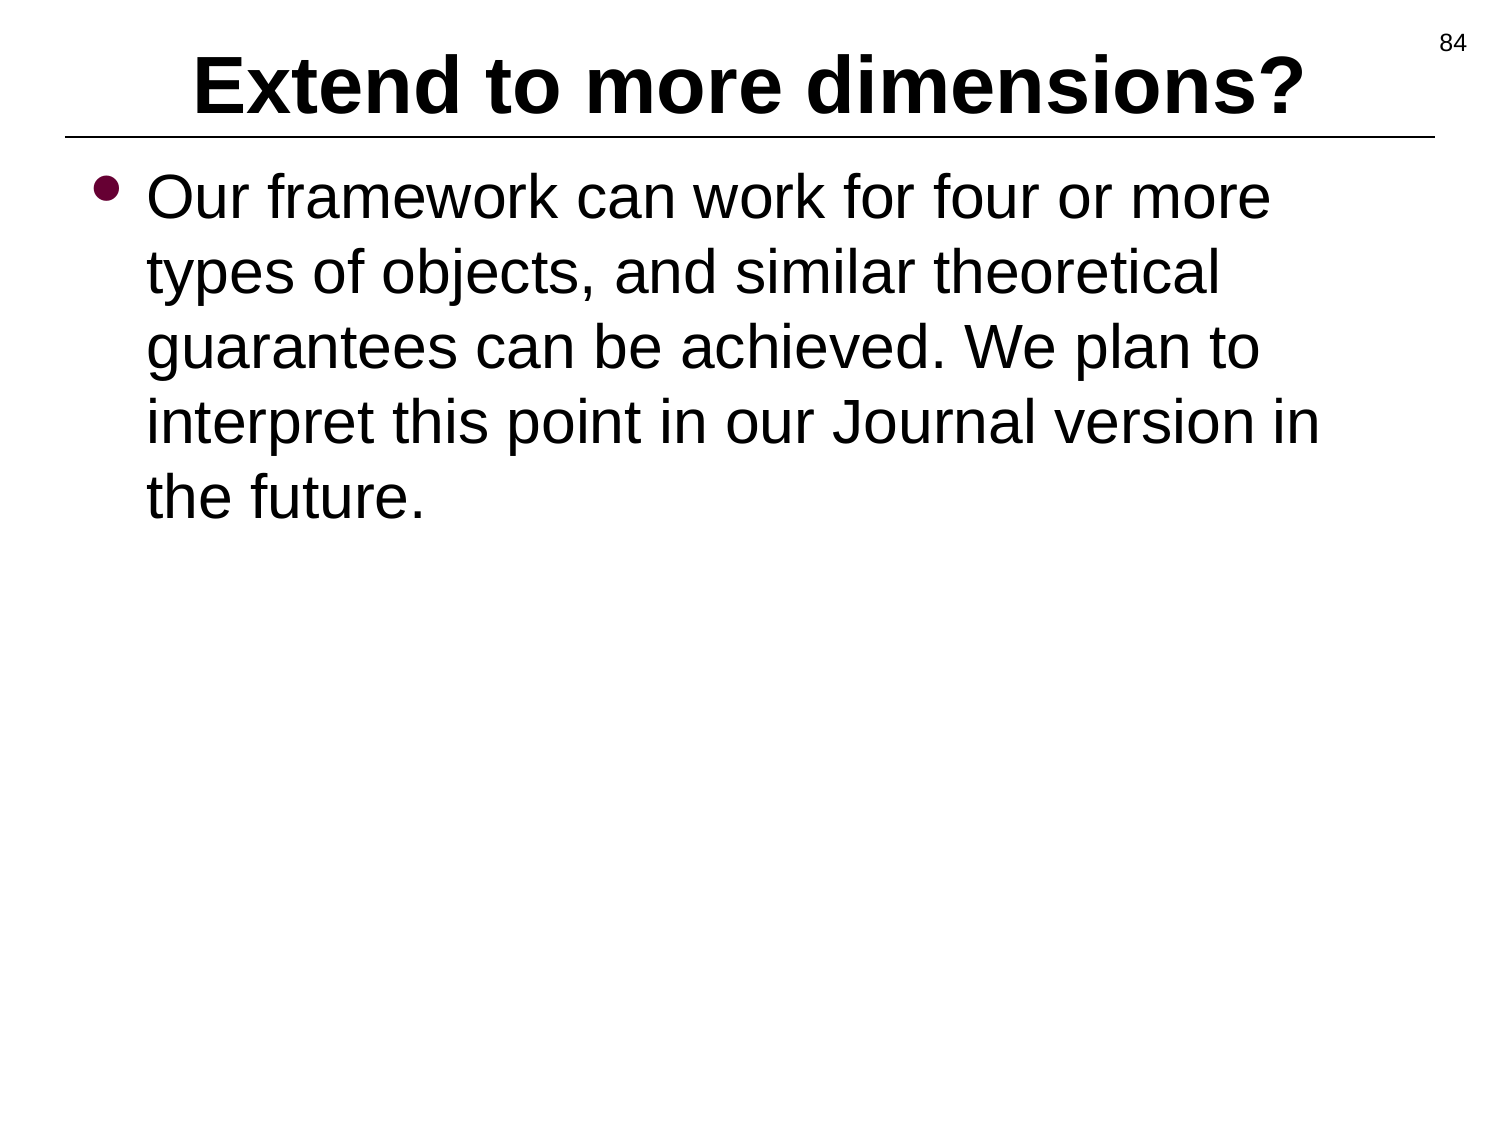

84
# Extend to more dimensions?
Our framework can work for four or more types of objects, and similar theoretical guarantees can be achieved. We plan to interpret this point in our Journal version in the future.